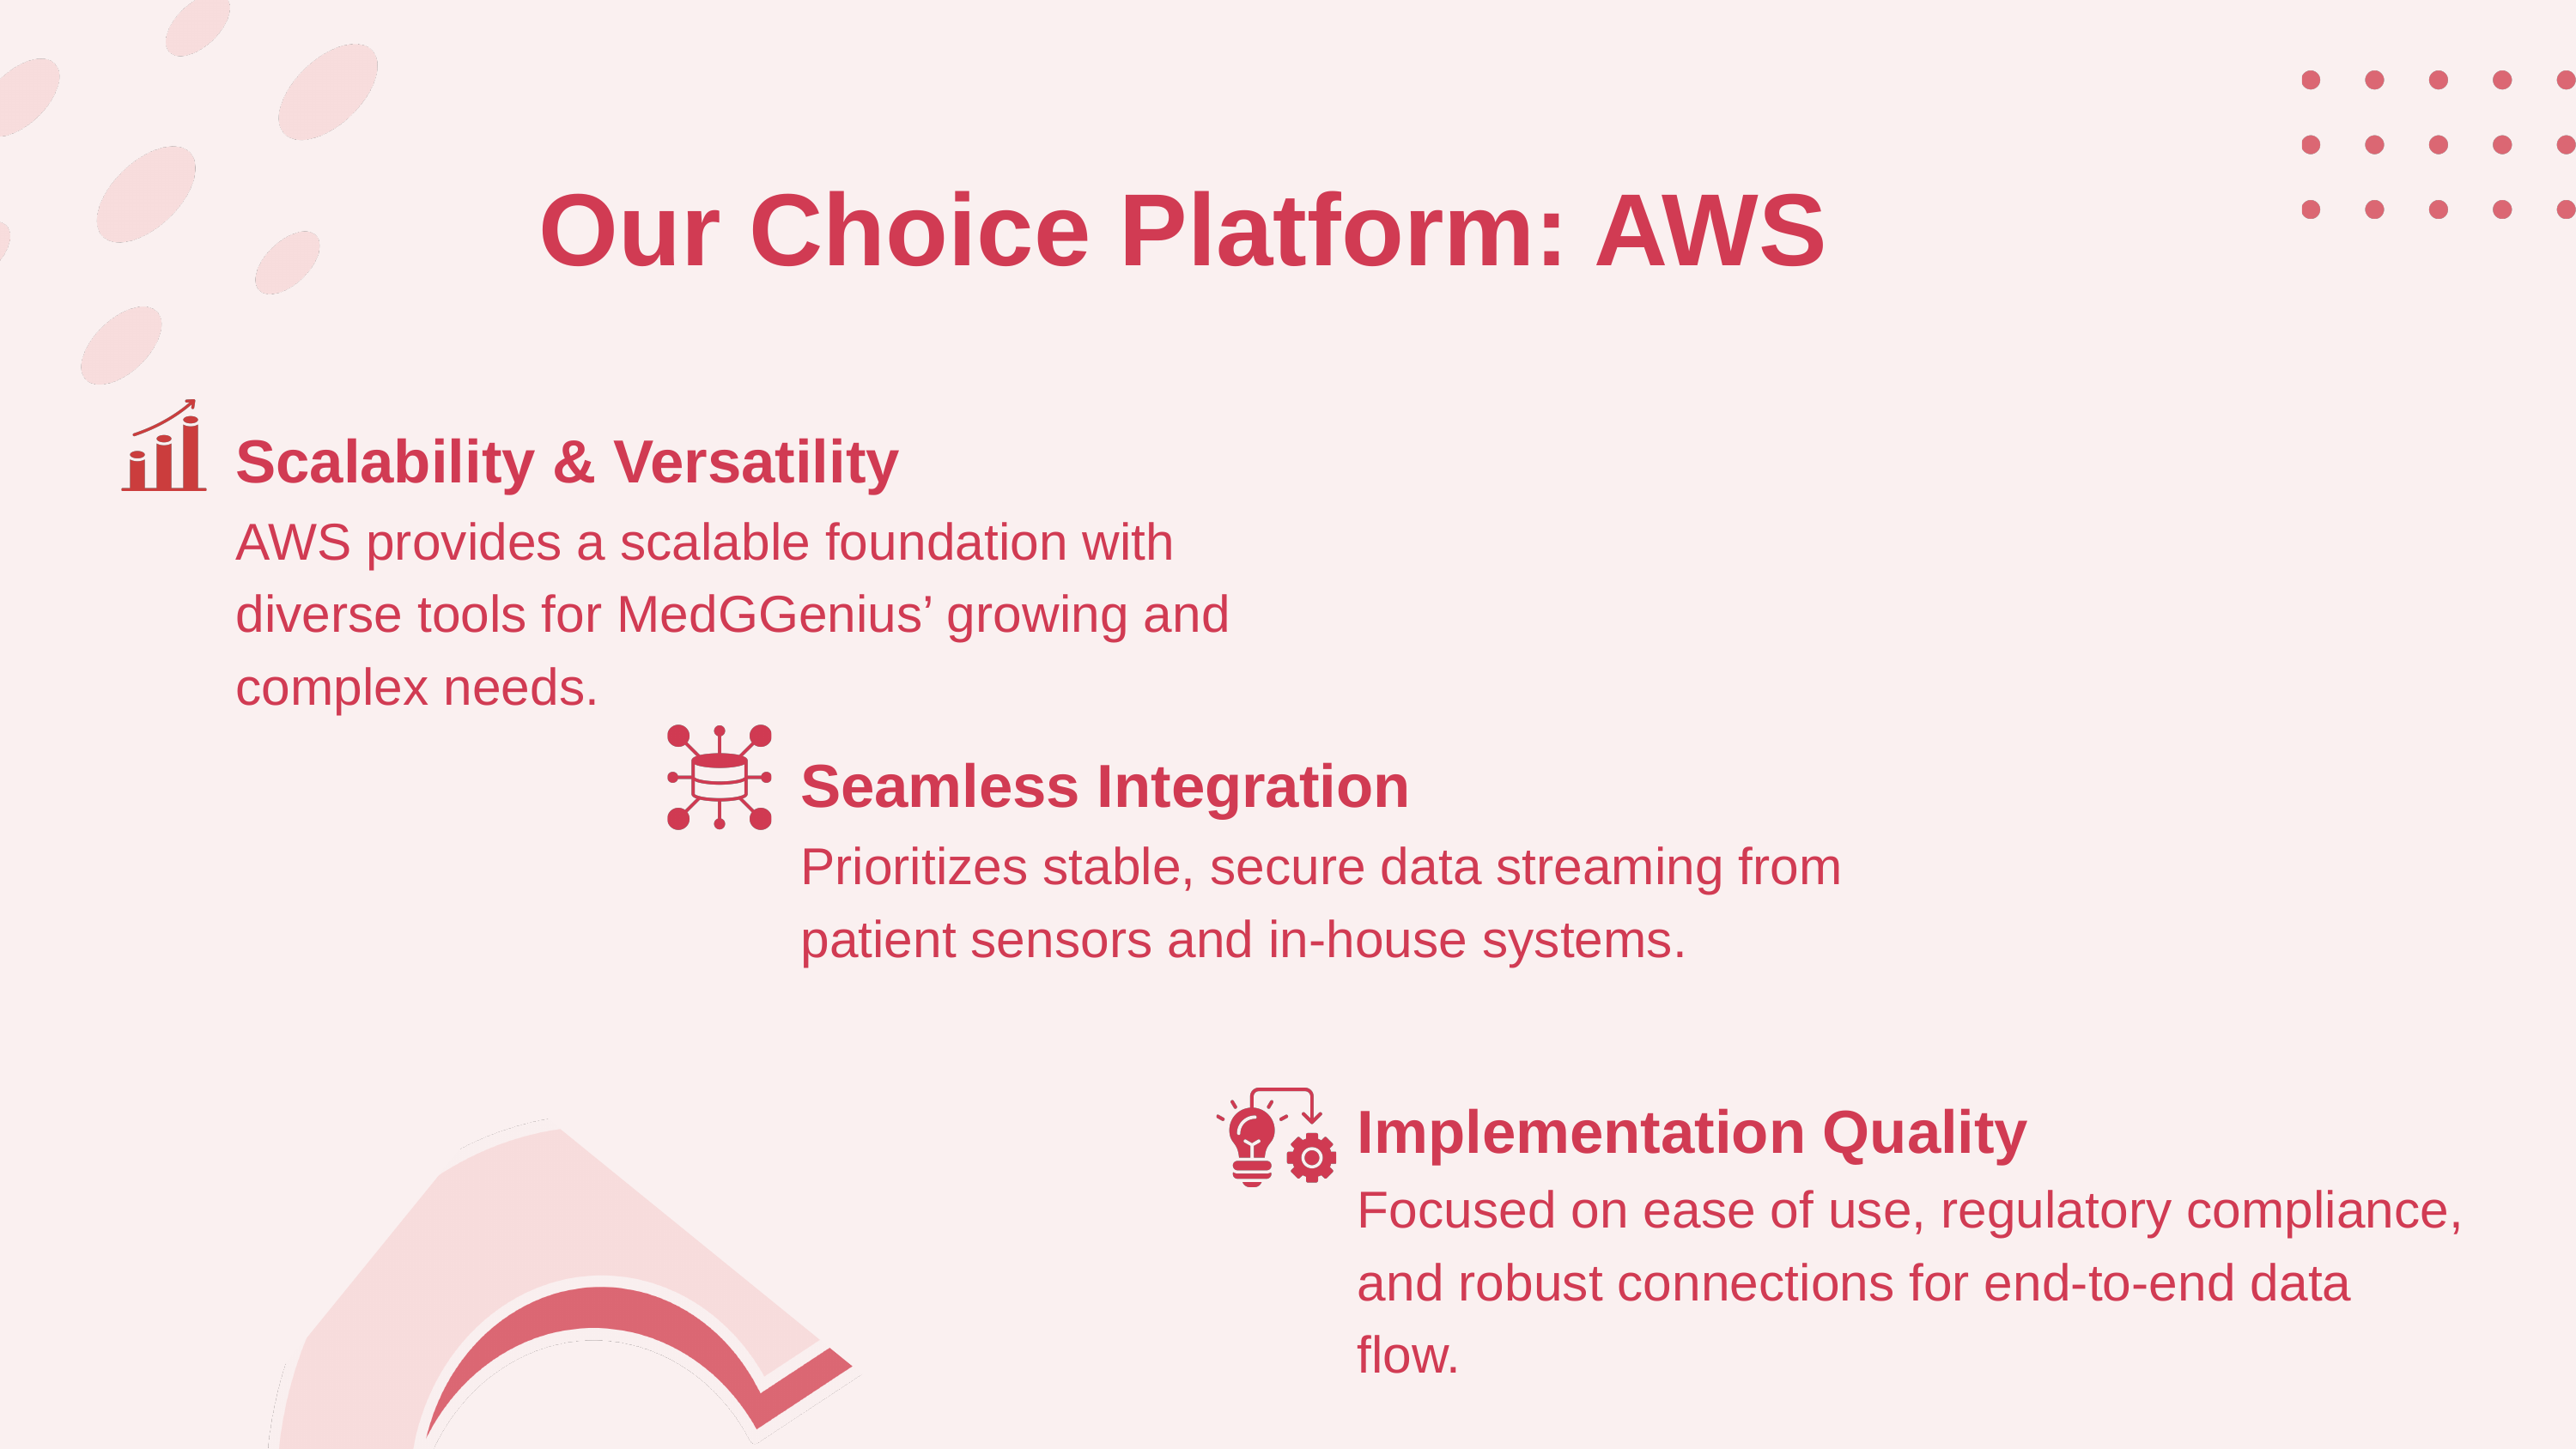

Our Choice Platform: AWS

Scalability & Versatility
AWS provides a scalable foundation with diverse tools for MedGGenius’ growing and complex needs.

Seamless Integration
Prioritizes stable, secure data streaming from patient sensors and in-house systems.

Implementation Quality

Focused on ease of use, regulatory compliance, and robust connections for end-to-end data flow.